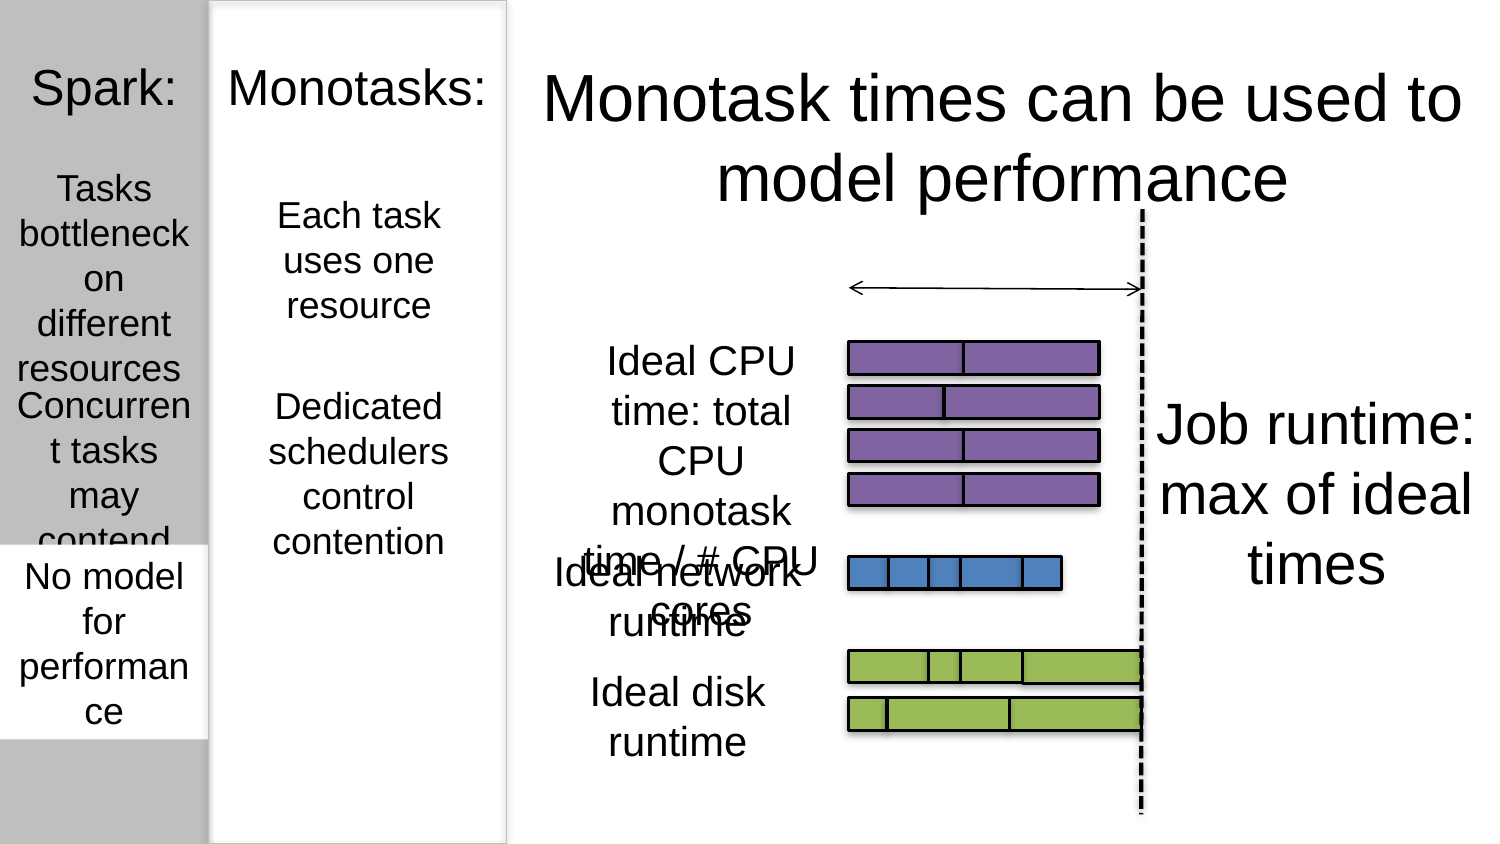

Spark:
Monotasks:
Monotask times can be used to model performance
Tasks bottleneck on different resources
Each task uses one resource
Ideal CPU time: total CPU monotask time / # CPU cores

Concurrent tasks may contend
Dedicated schedulers control contention
Job runtime: max of ideal times

Ideal network runtime
No model for performance

Ideal disk runtime